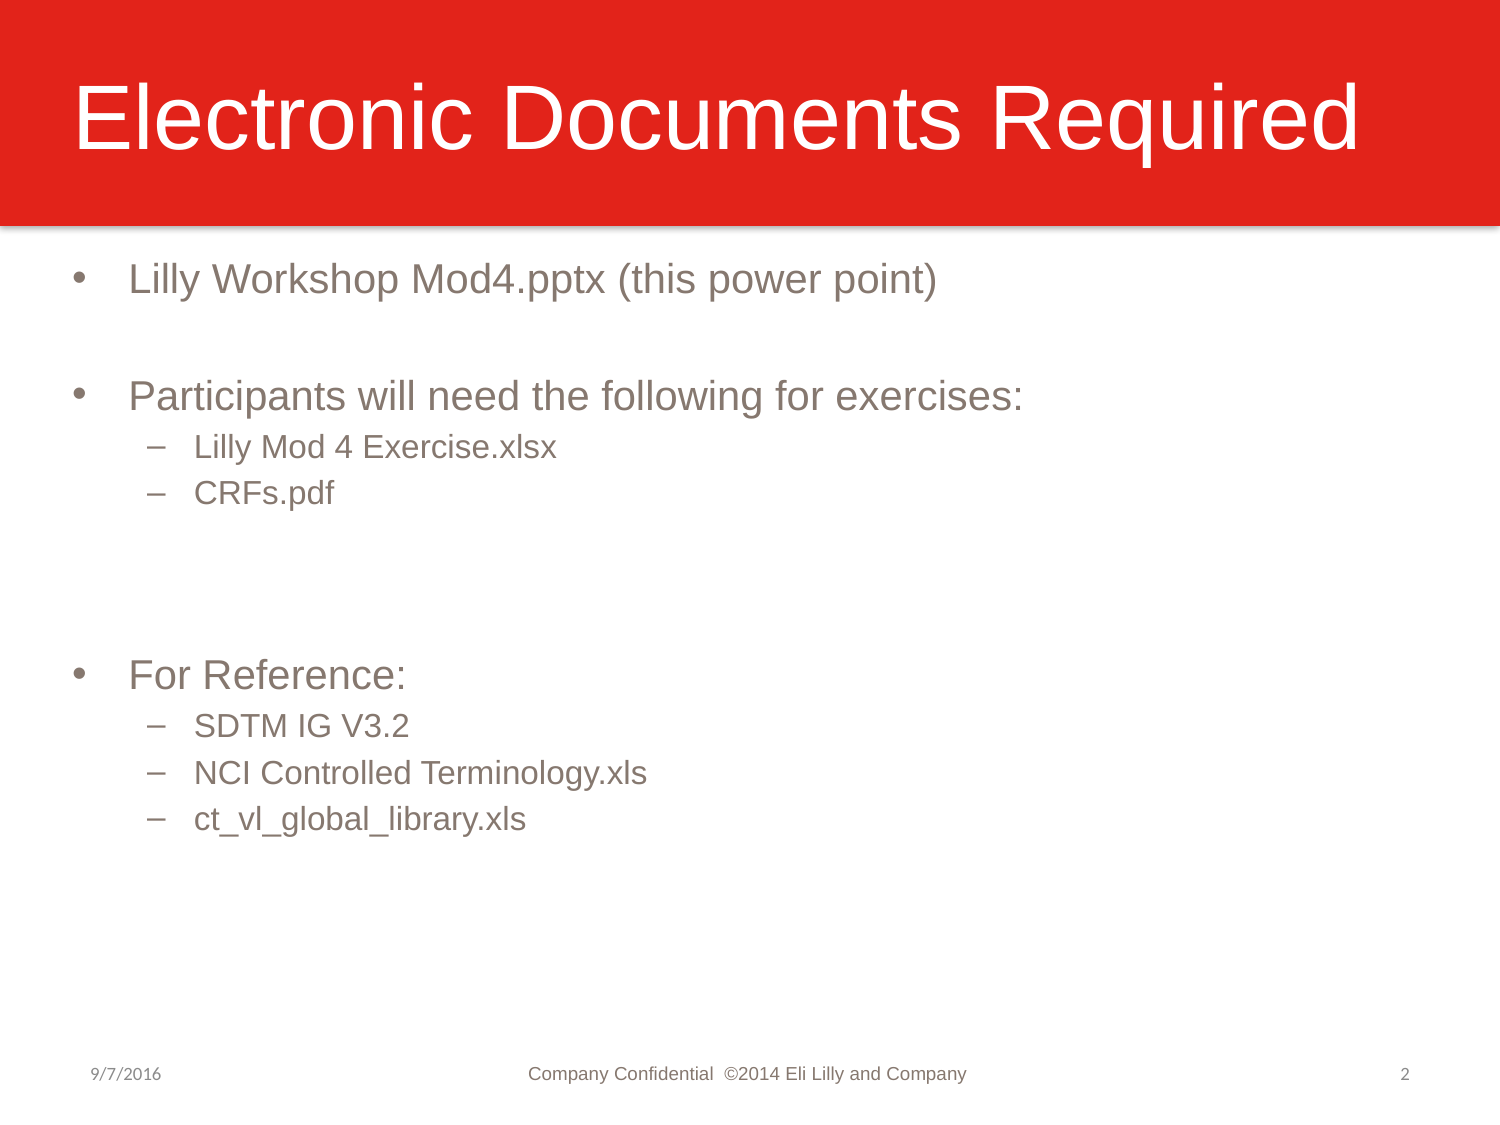

# Electronic Documents Required
Lilly Workshop Mod4.pptx (this power point)

Participants will need the following for exercises:
Lilly Mod 4 Exercise.xlsx
CRFs.pdf

For Reference:
SDTM IG V3.2
NCI Controlled Terminology.xls
ct_vl_global_library.xls

9/7/2016
Company Confidential  ©2014 Eli Lilly and Company
2